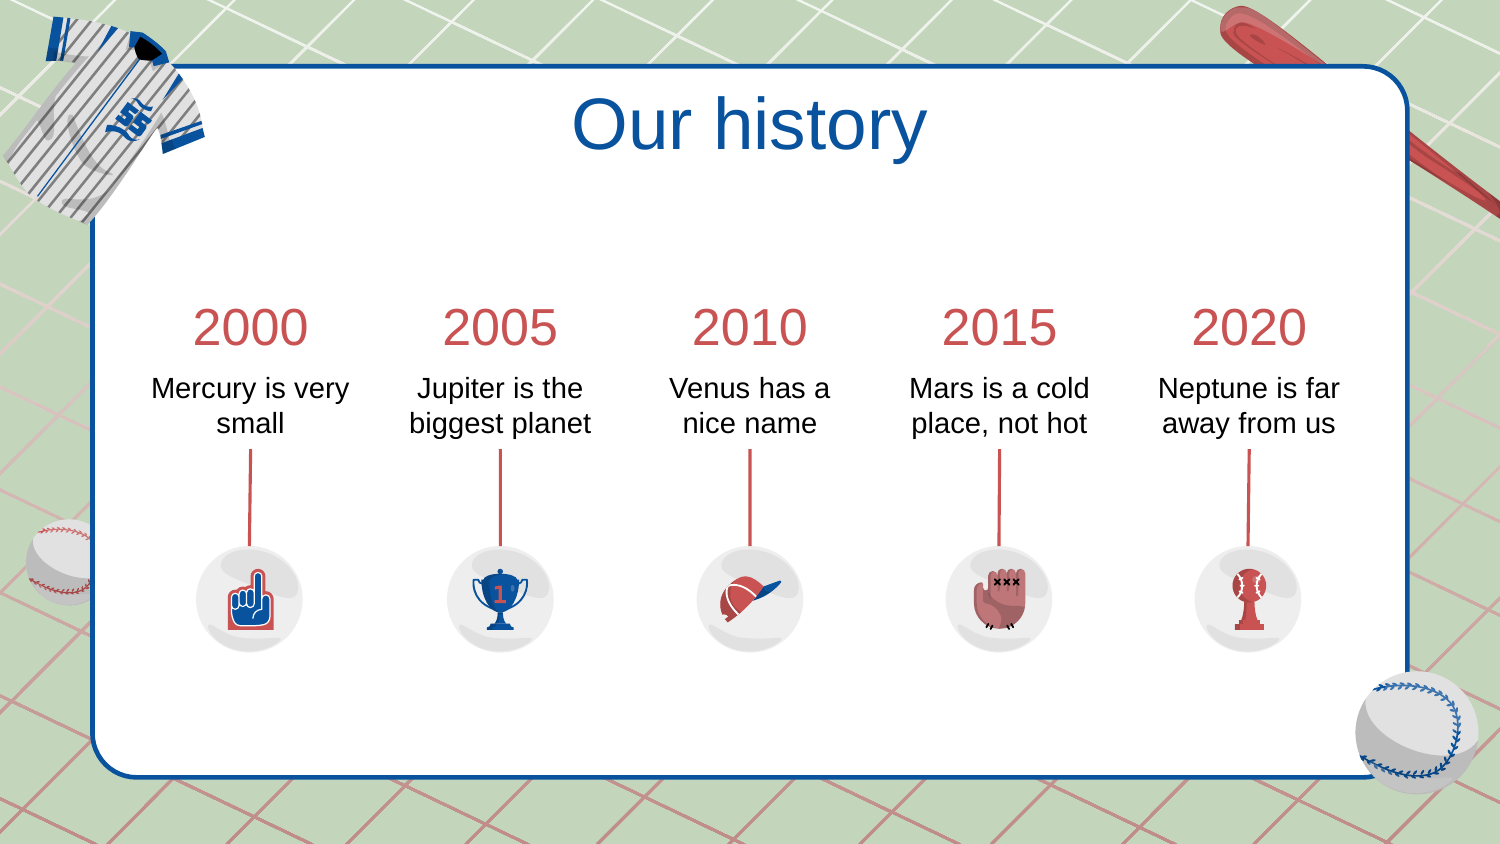

# Our history
2000
2005
2010
2015
2020
Mercury is very small
Jupiter is the biggest planet
Venus has a nice name
Mars is a cold place, not hot
Neptune is far away from us